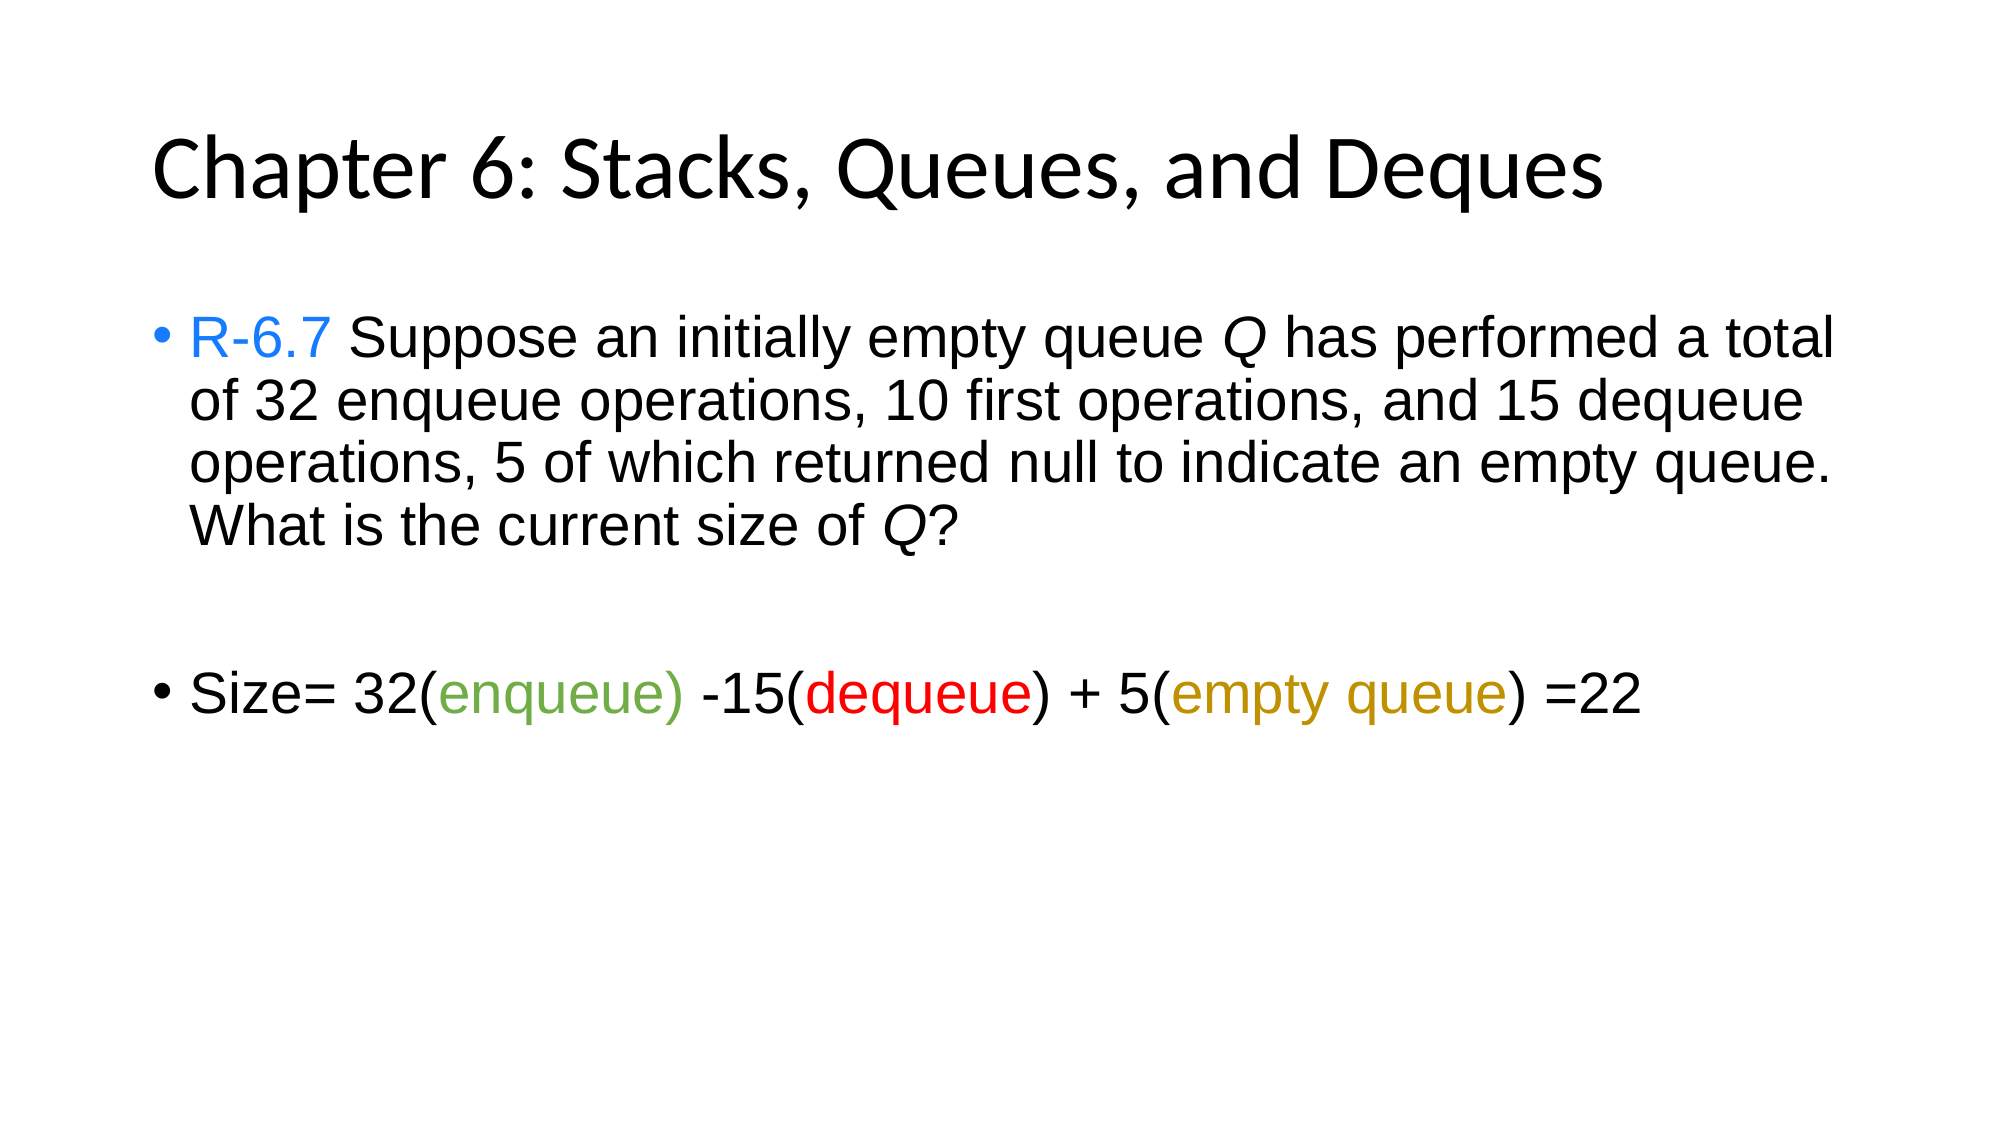

# Chapter 6: Stacks, Queues, and Deques
R-6.7 Suppose an initially empty queue Q has performed a total of 32 enqueue operations, 10 first operations, and 15 dequeue operations, 5 of which returned null to indicate an empty queue. What is the current size of Q?

Size= 32(enqueue) -15(dequeue) + 5(empty queue) =22